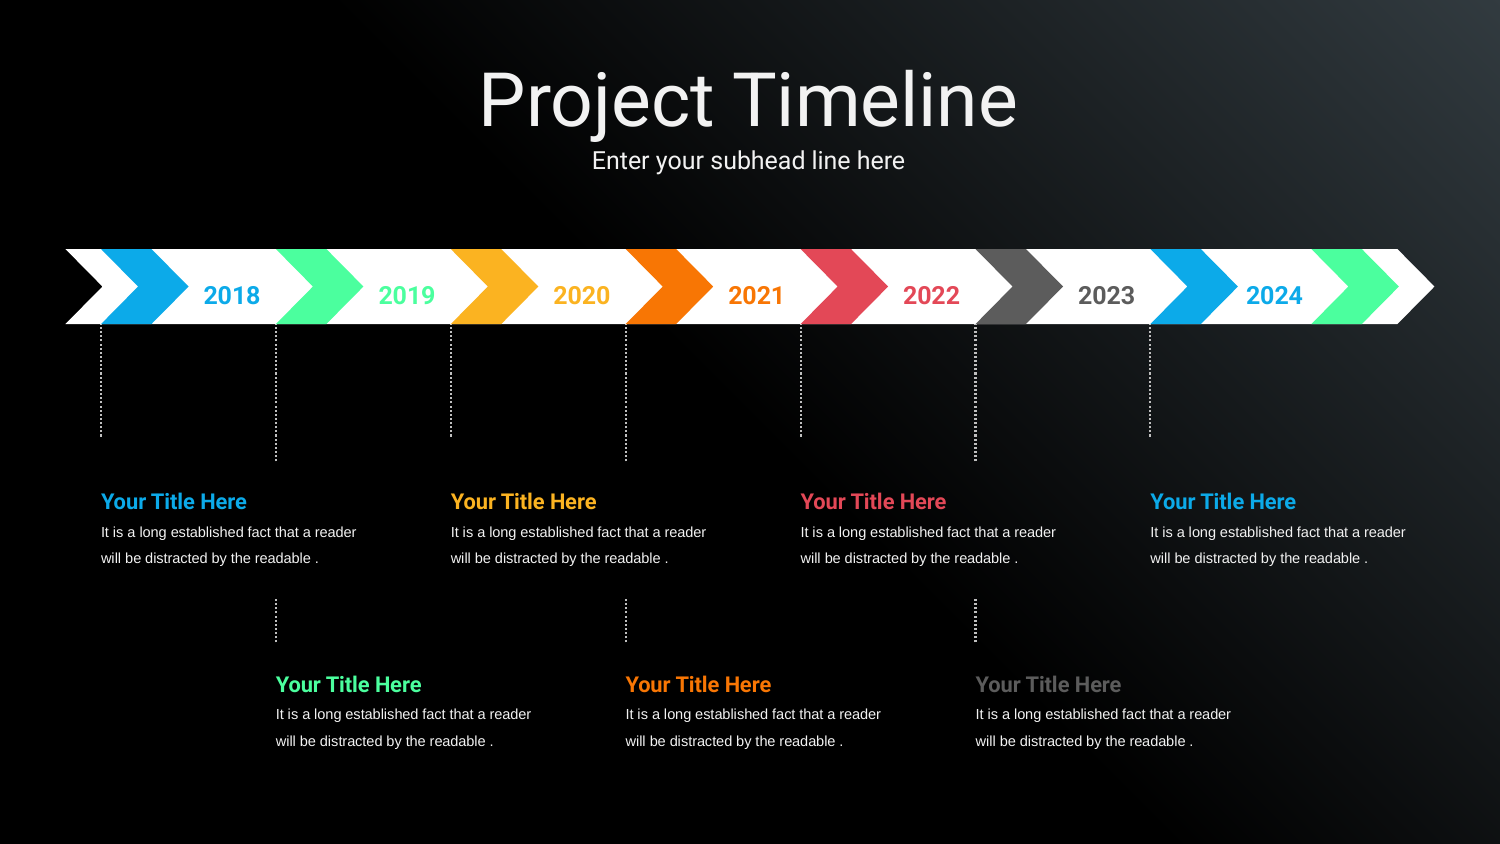

# Project Timeline
Enter your subhead line here

2018
2024
2019
2020
2021
2022
2023
Your Title Here
It is a long established fact that a reader will be distracted by the readable .
Your Title Here
It is a long established fact that a reader will be distracted by the readable .
Your Title Here
It is a long established fact that a reader will be distracted by the readable .
Your Title Here
It is a long established fact that a reader will be distracted by the readable .
Your Title Here
It is a long established fact that a reader will be distracted by the readable .
Your Title Here
It is a long established fact that a reader will be distracted by the readable .
Your Title Here
It is a long established fact that a reader will be distracted by the readable .